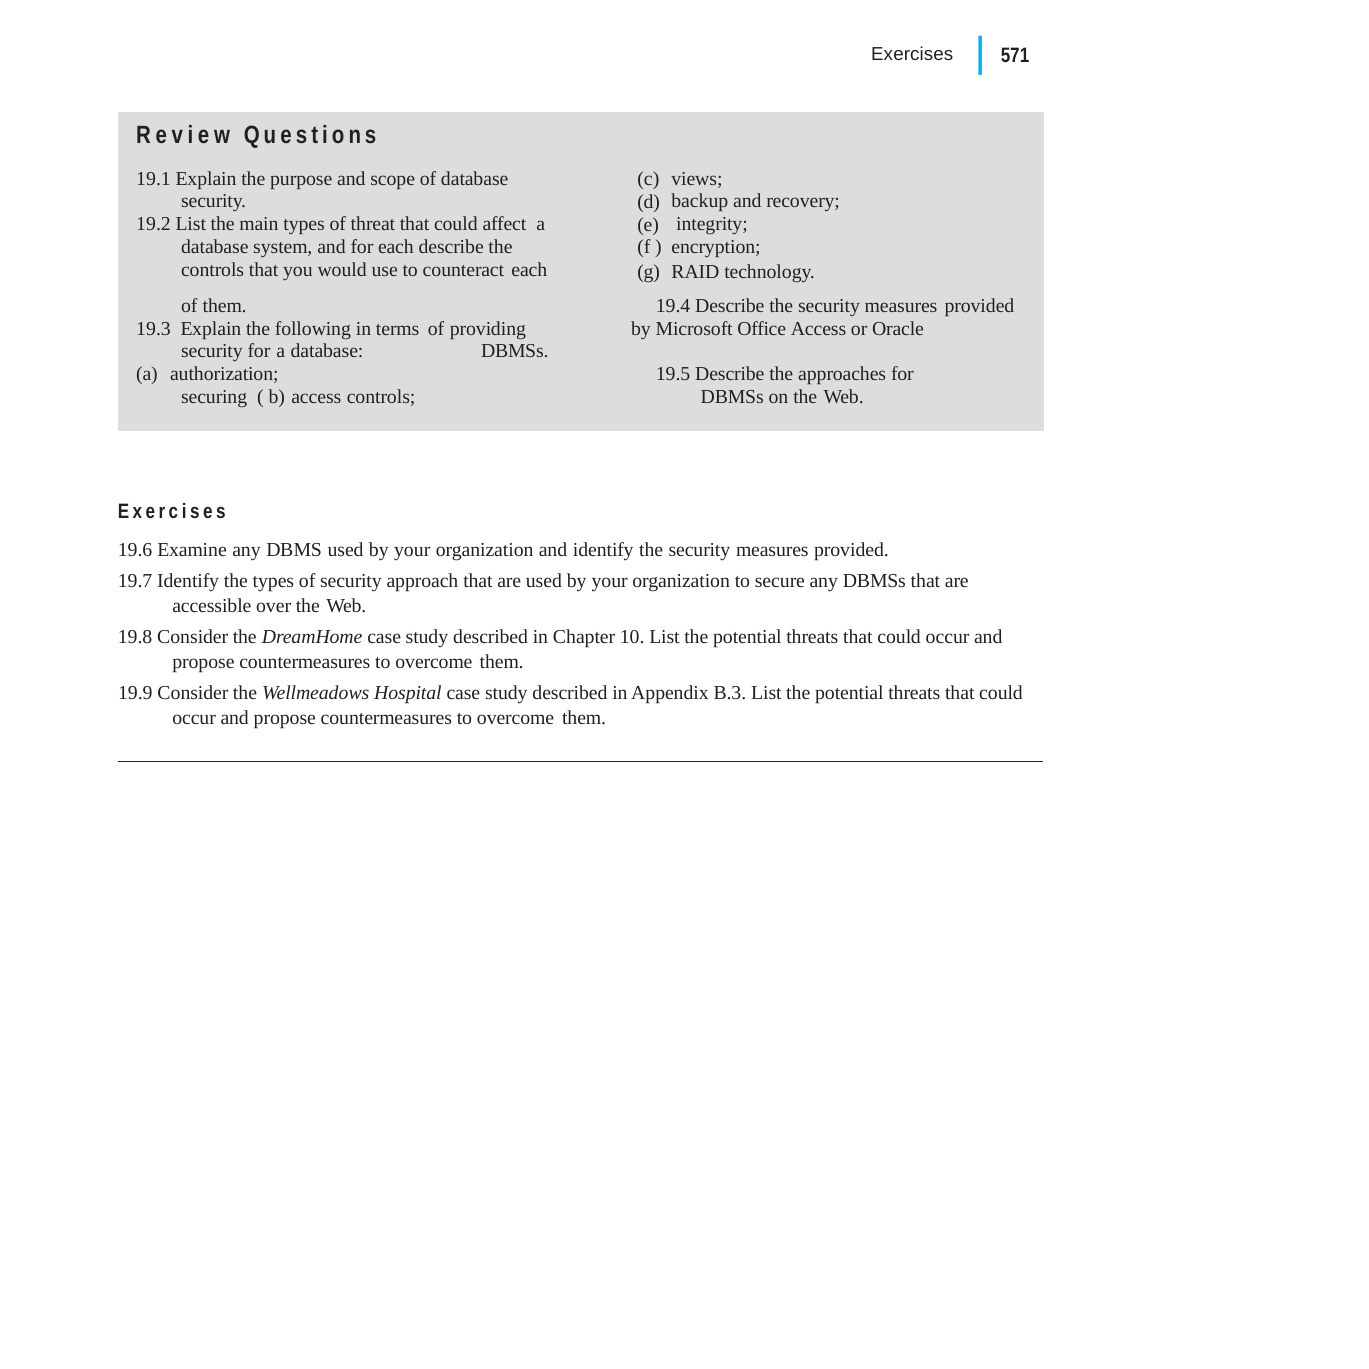

|
|  |  |  | Exercises | 571 |
| --- | --- | --- | --- | --- |
| Review Questions |  |  |  |  |
| 19.1 Explain the purpose and scope of database security. 19.2 List the main types of threat that could affect a database system, and for each describe the controls that you would use to counteract each | (c) (d) (e) (f ) (g) | views; backup and recovery; integrity; encryption; RAID technology. |  |  |
| of them. 19.4 Describe the security measures provided 19.3 Explain the following in terms of providing by Microsoft Office Access or Oracle security for a database: DBMSs. (a) authorization; 19.5 Describe the approaches for securing ( b) access controls; DBMSs on the Web. |  |  |  |  |
Exercises
19.6 Examine any DBMS used by your organization and identify the security measures provided.
19.7 Identify the types of security approach that are used by your organization to secure any DBMSs that are  accessible over the Web.
19.8 Consider the DreamHome case study described in Chapter 10. List the potential threats that could occur and  propose countermeasures to overcome them.
19.9 Consider the Wellmeadows Hospital case study described in Appendix B.3. List the potential threats that could  occur and propose countermeasures to overcome them.